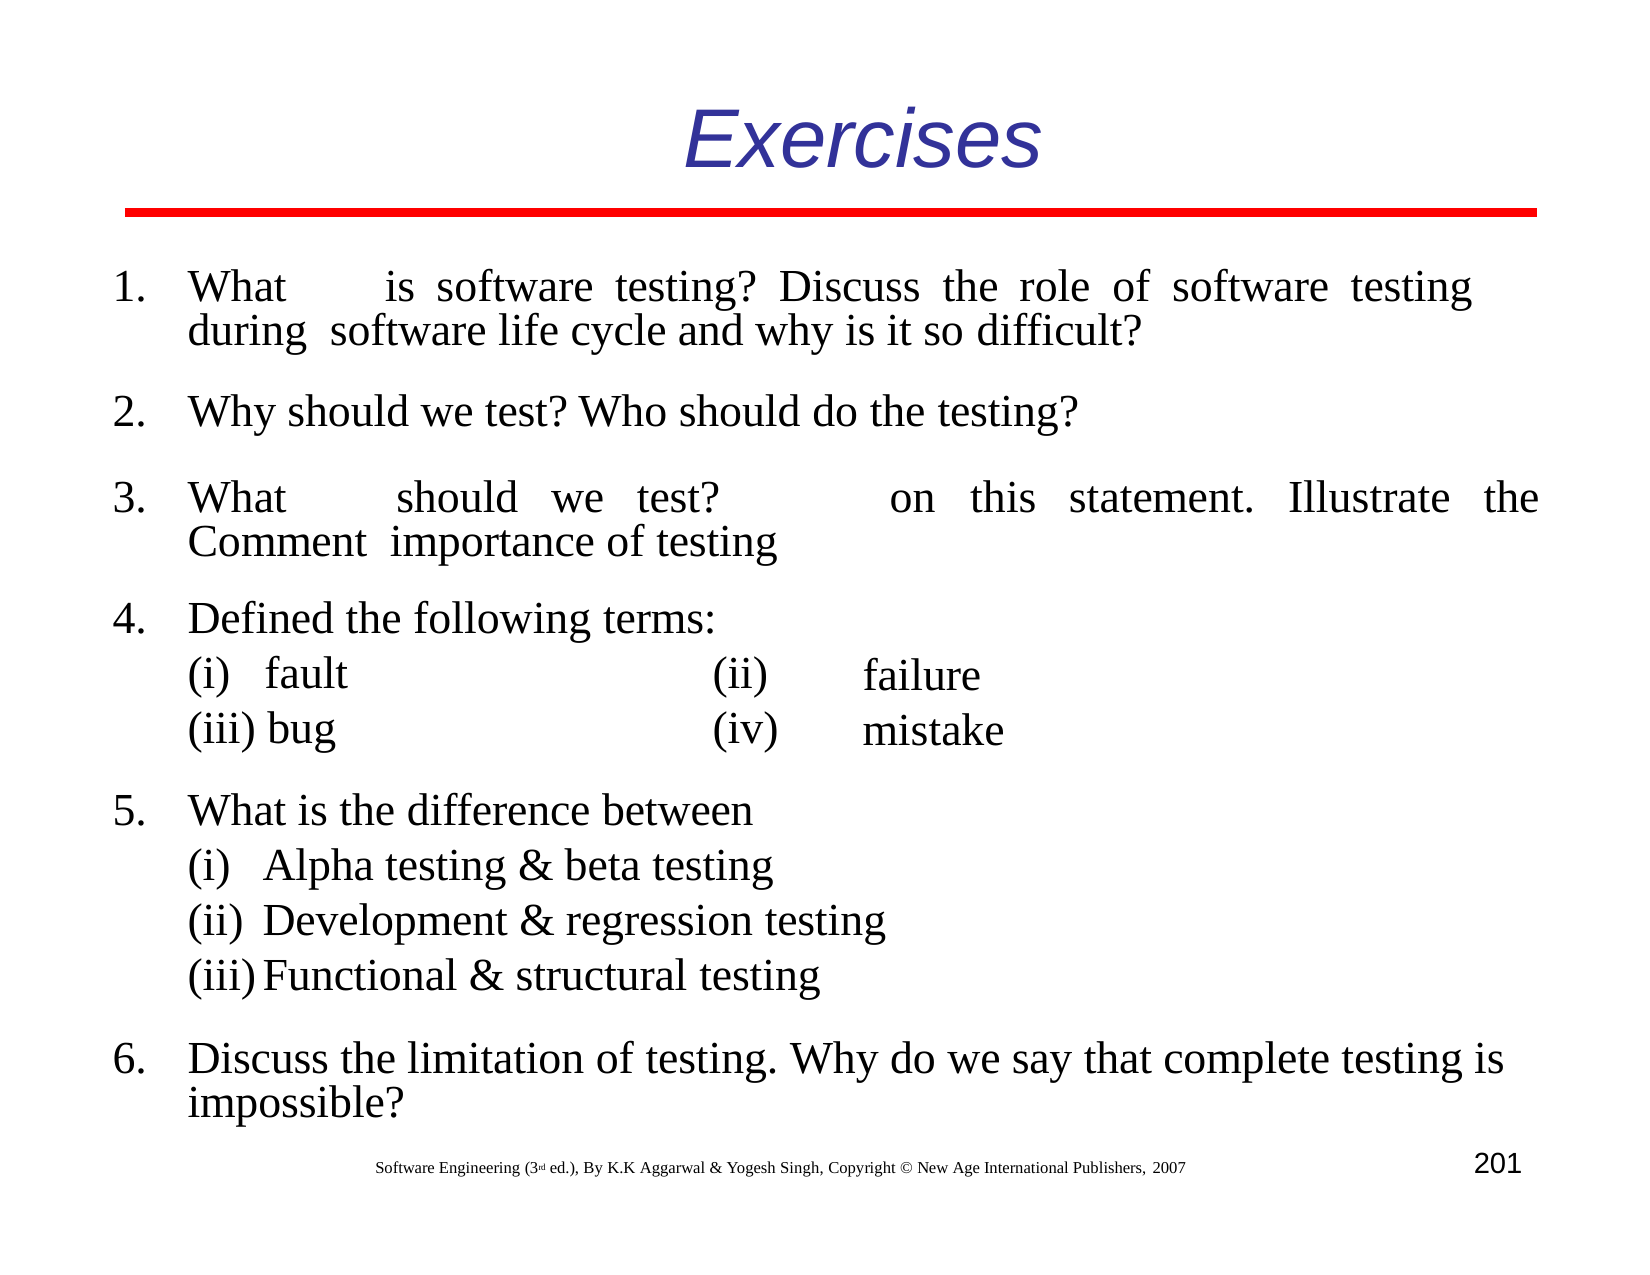

# Exercises

What	is	software	testing?	Discuss	the	role	of	software	testing	during  software life cycle and why is it so difficult?
Why should we test? Who should do the testing?
on	this	statement.	Illustrate	the
What	should	we	test?	Comment  importance of testing
Defined the following terms:
(i)	fault
(iii) bug
(ii)
(iv)
failure  mistake
What is the difference between
Alpha testing & beta testing
Development & regression testing
Functional & structural testing
Discuss the limitation of testing. Why do we say that complete testing is  impossible?
201
Software Engineering (3rd  ed.), By K.K Aggarwal & Yogesh Singh, Copyright © New Age International Publishers, 2007